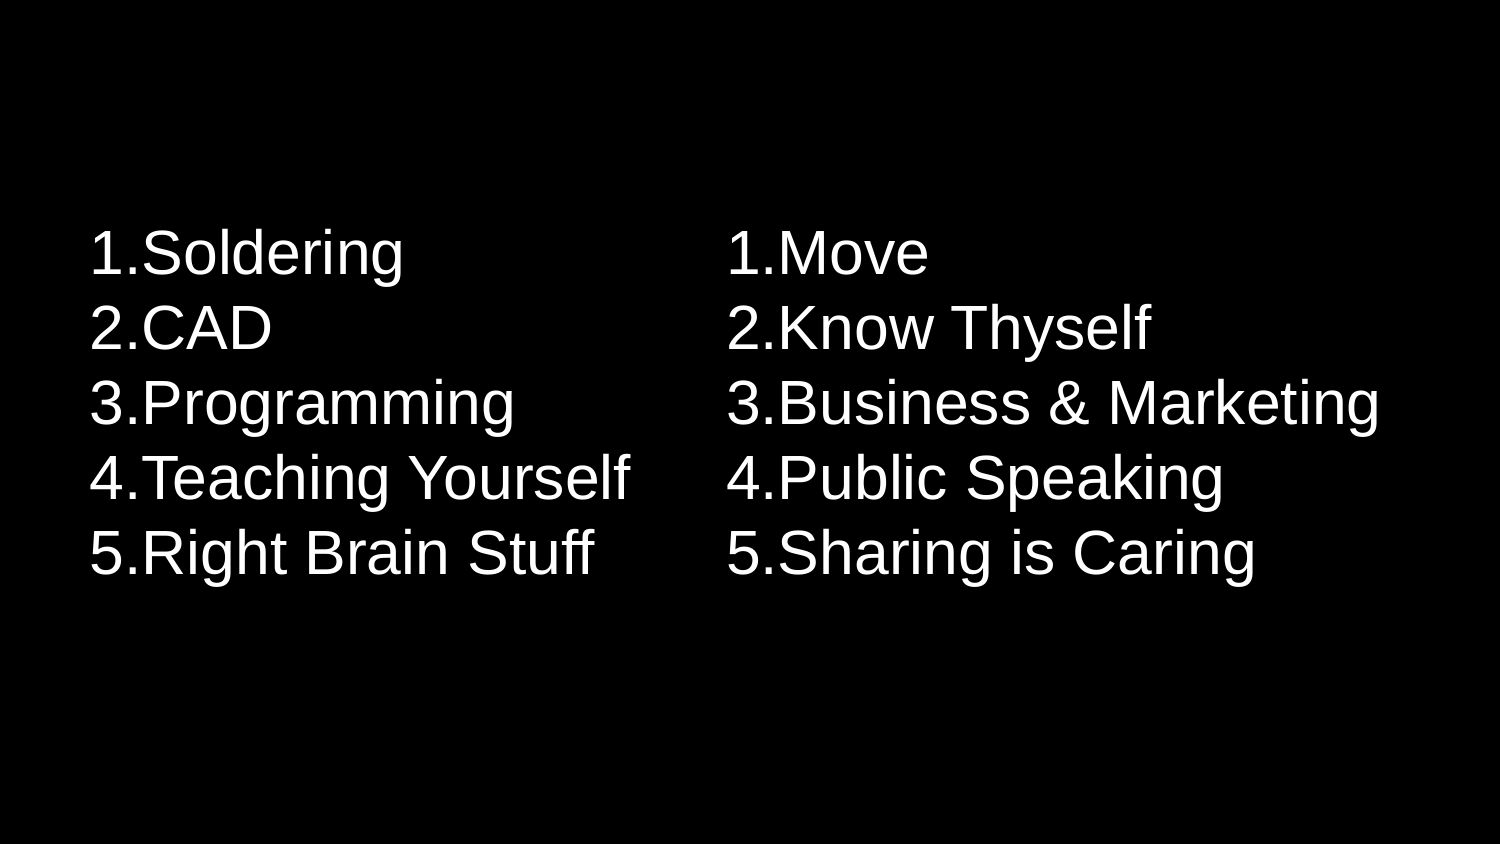

Soldering
CAD
Programming
Teaching Yourself
Right Brain Stuff
Move
Know Thyself
Business & Marketing
Public Speaking
Sharing is Caring